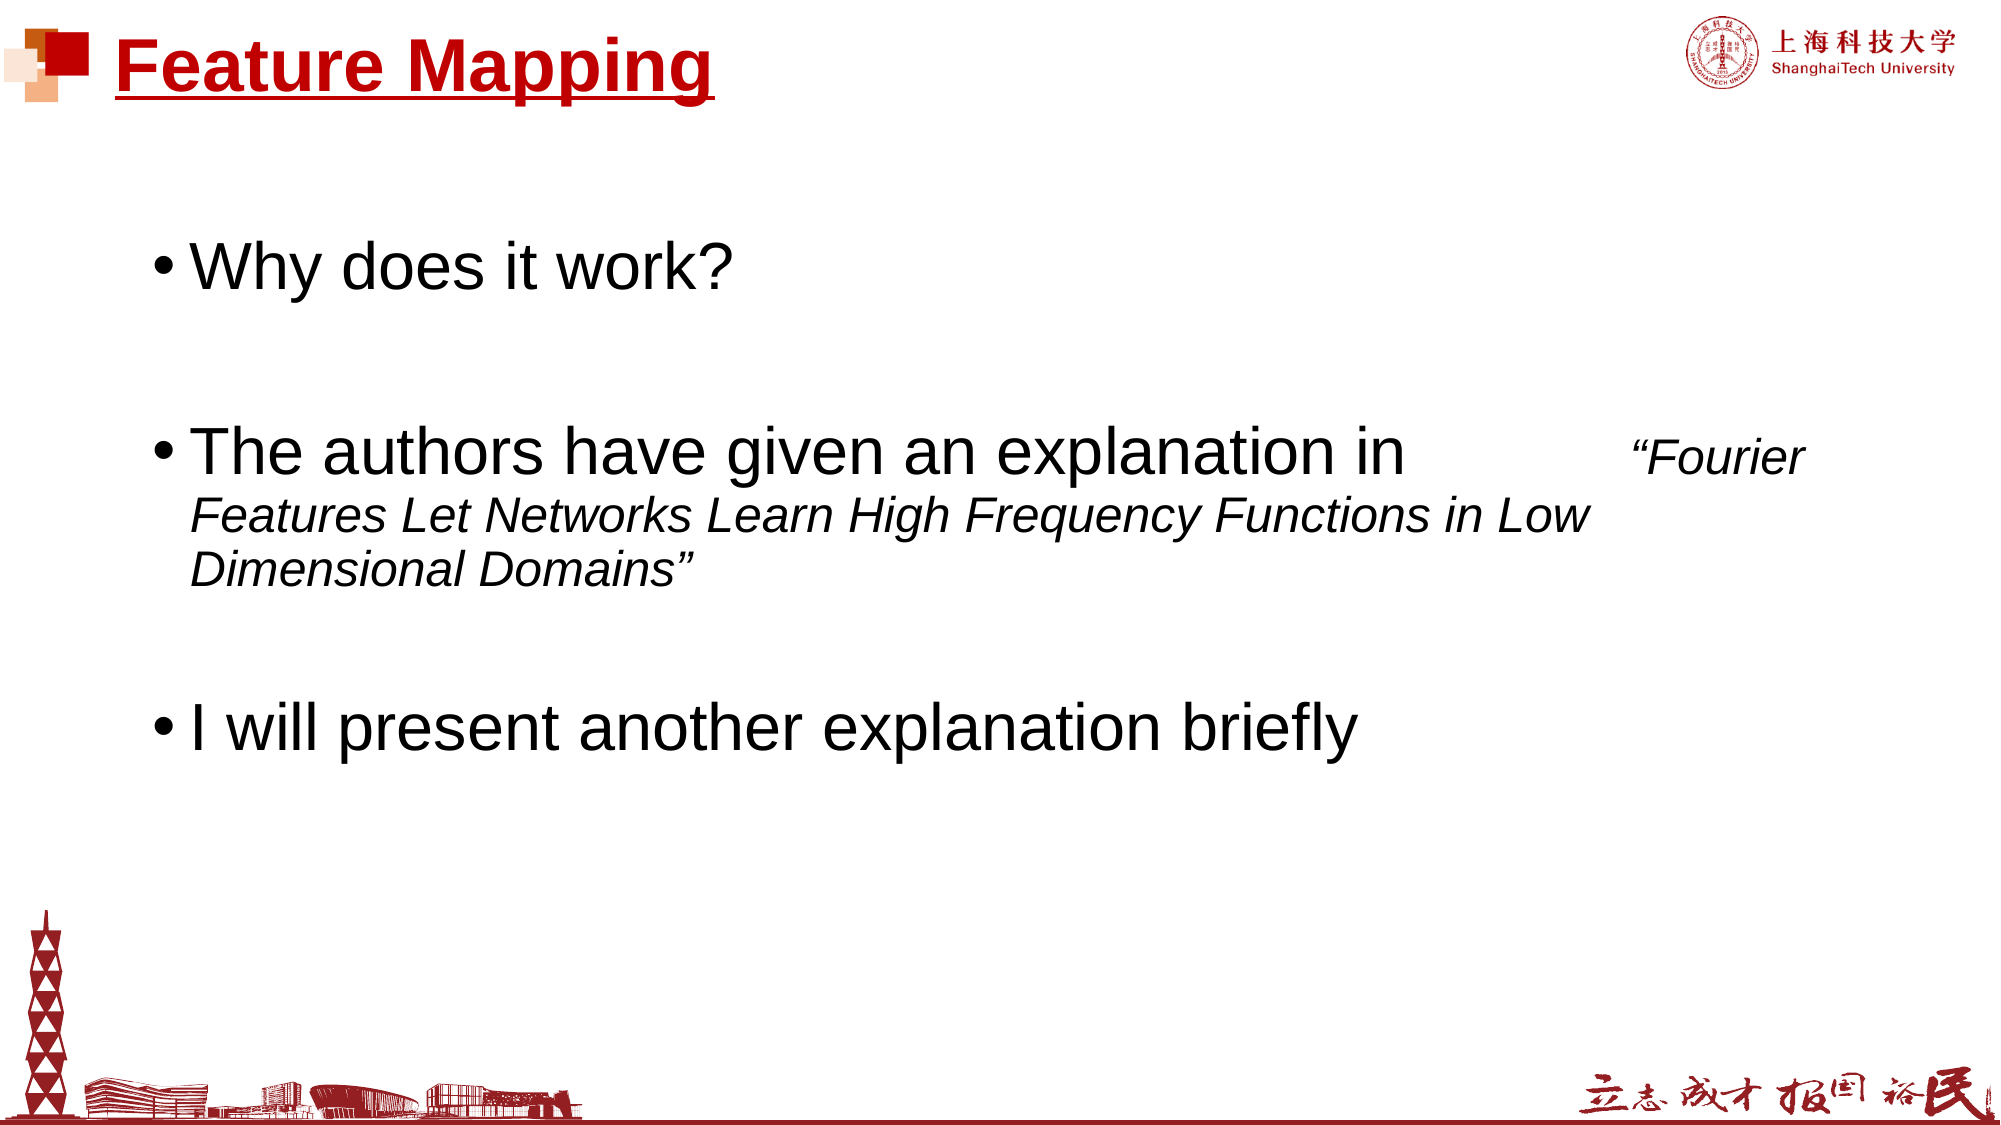

# Feature Mapping
Why does it work?

The authors have given an explanation in            “Fourier Features Let Networks Learn High Frequency Functions in Low Dimensional Domains”

I will present another explanation briefly